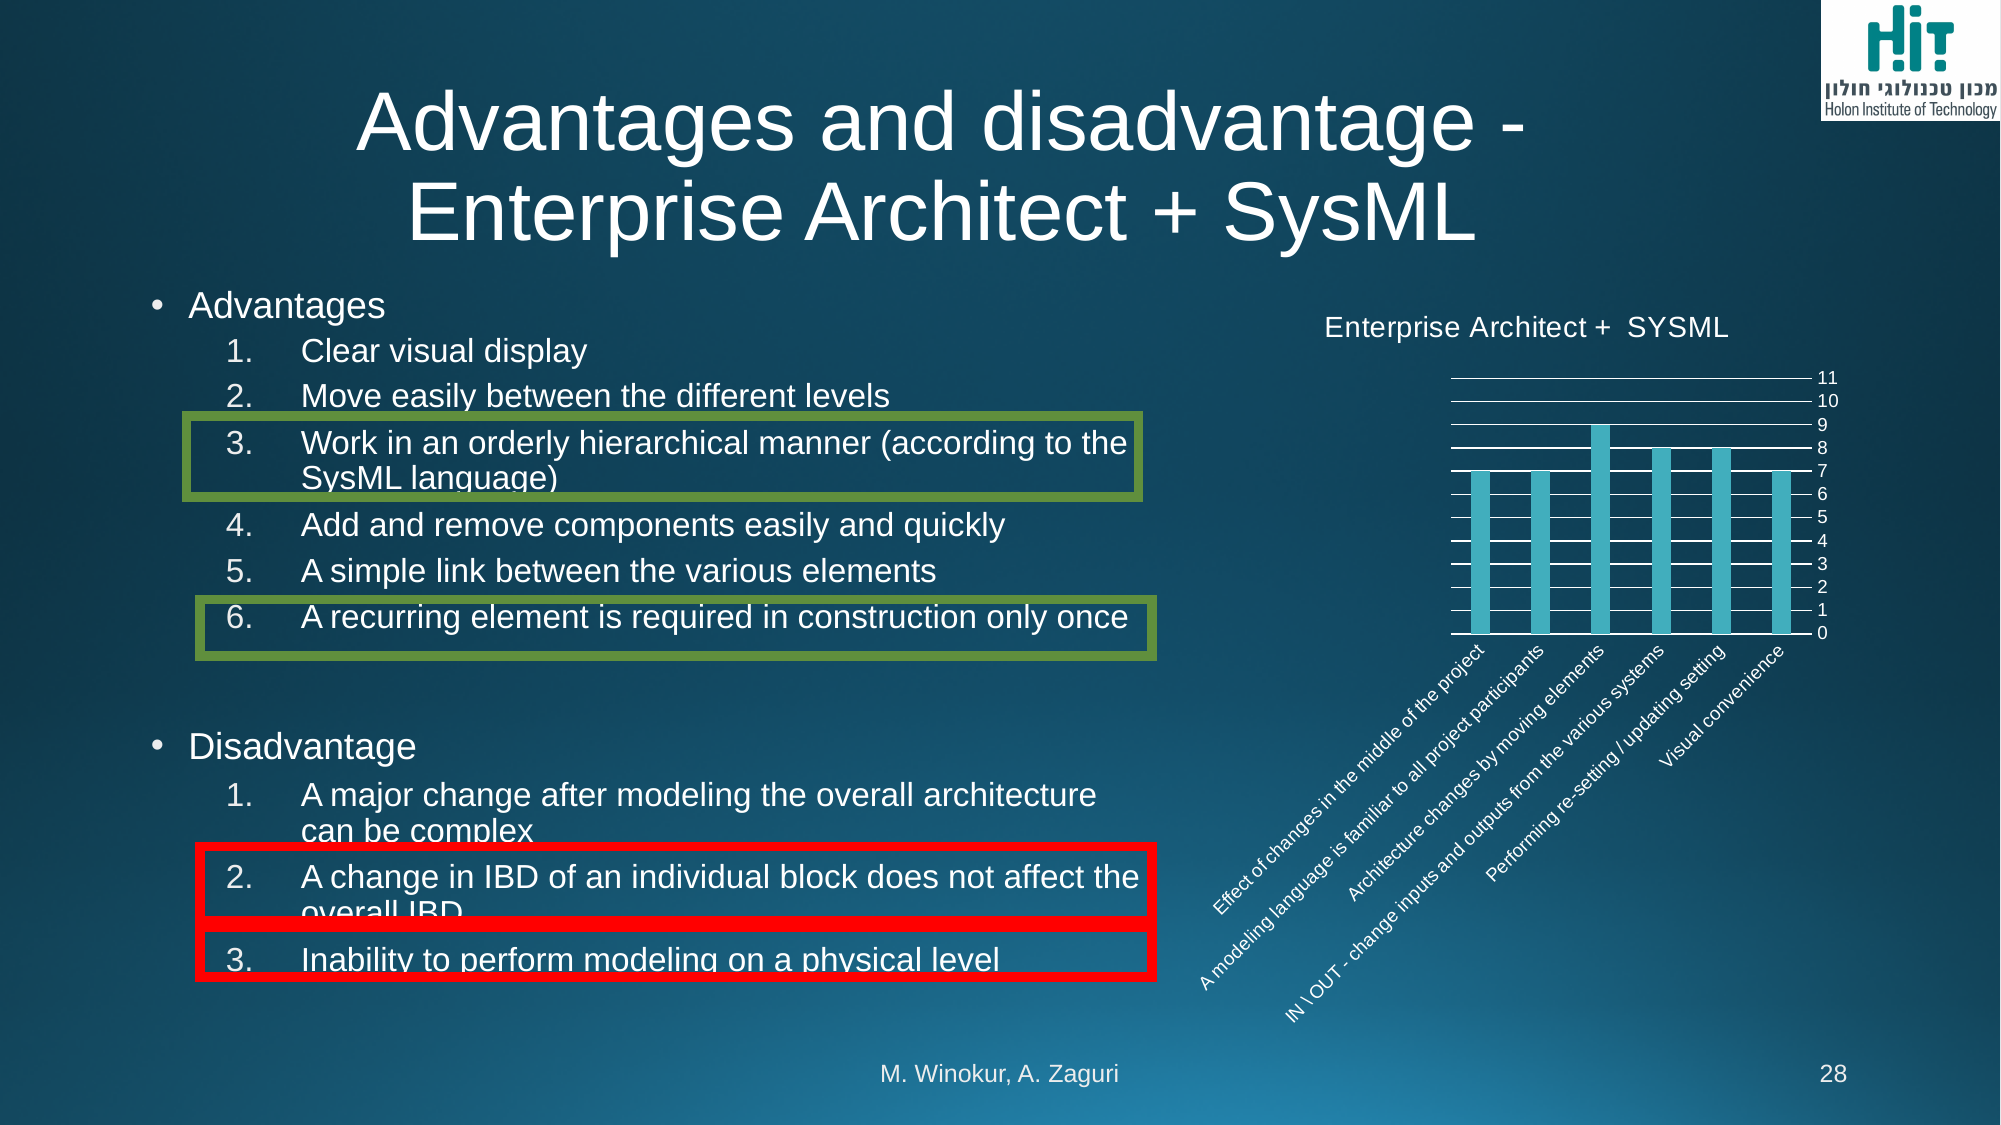

# Advantages and disadvantage - Enterprise Architect + SysML
Advantages
Clear visual display
Move easily between the different levels
Work in an orderly hierarchical manner (according to the SysML language)
Add and remove components easily and quickly
A simple link between the various elements
A recurring element is required in construction only once

Disadvantage
A major change after modeling the overall architecture can be complex
A change in IBD of an individual block does not affect the overall IBD
Inability to perform modeling on a physical level

### Chart:

| Category | Enterprise Architect +  SYSML |
|---|---|
| Visual convenience | 7.0 |
| Performing re-setting / updating setting | 8.0 |
| IN \ OUT - change inputs and outputs from the various systems | 8.0 |
| Architecture changes by moving elements | 9.0 |
| A modeling language is familiar to all project participants | 7.0 |
| Effect of changes in the middle of the project | 7.0 |

M. Winokur, A. Zaguri
28